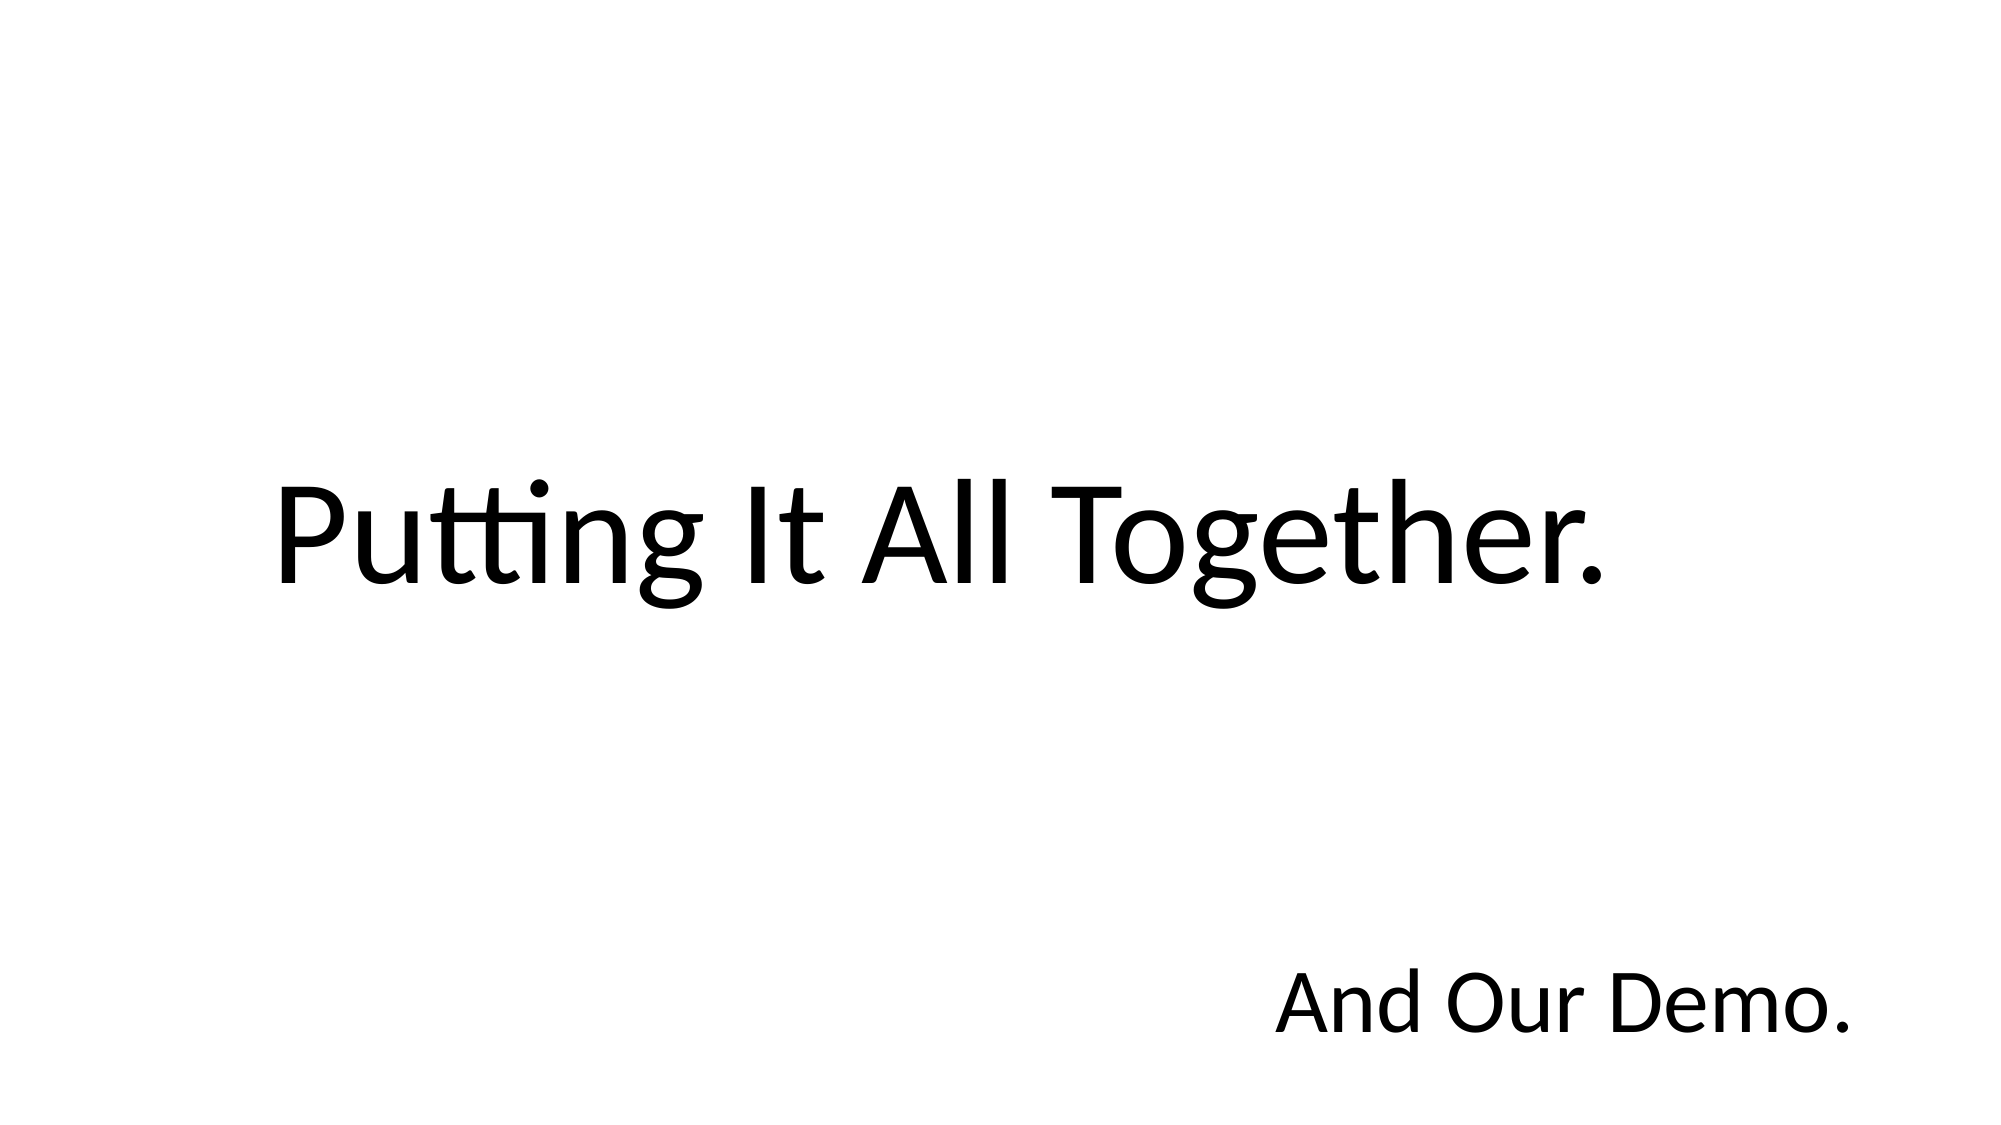

# Putting It All Together.
And Our Demo.